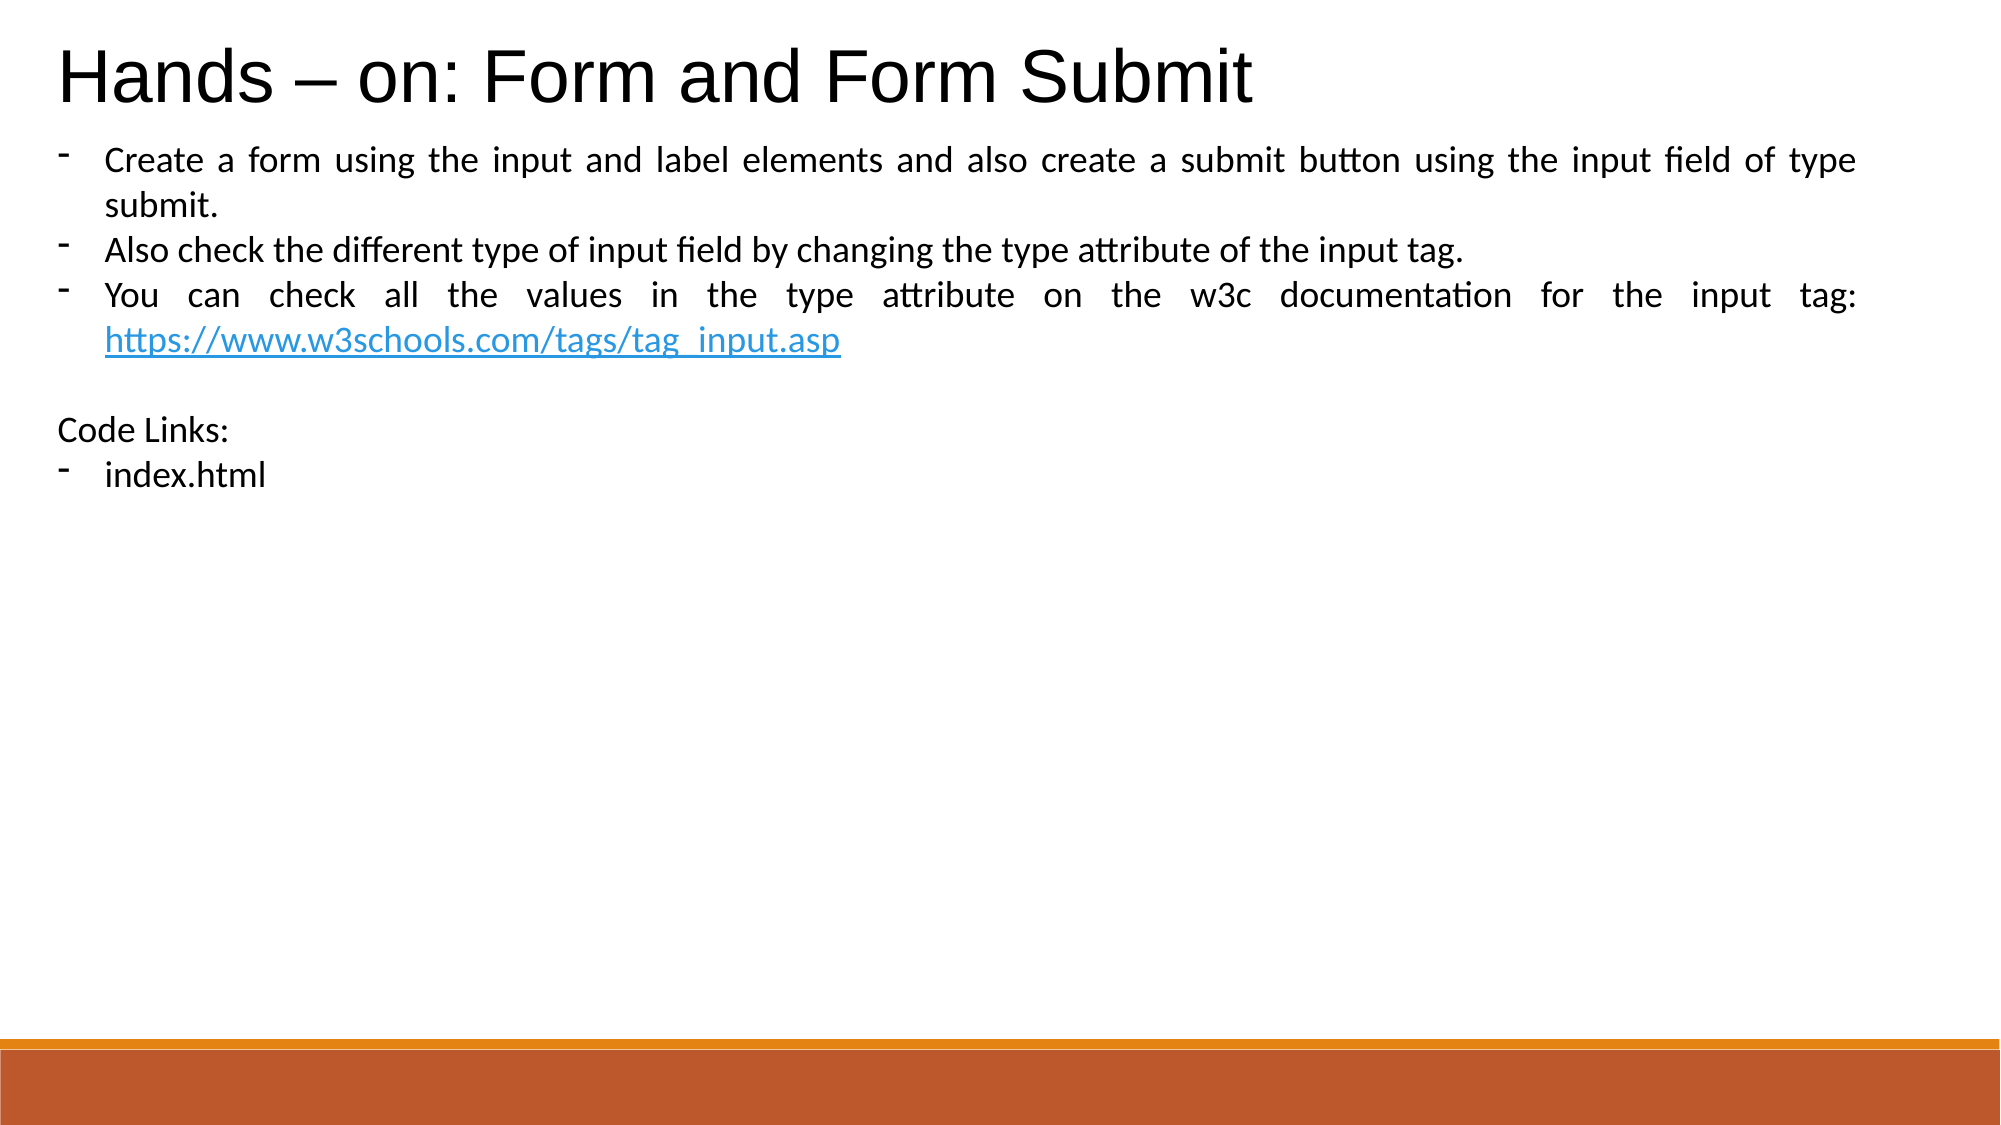

Hands – on: Form and Form Submit
Create a form using the input and label elements and also create a submit button using the input field of type submit.
Also check the different type of input field by changing the type attribute of the input tag.
You can check all the values in the type attribute on the w3c documentation for the input tag: https://www.w3schools.com/tags/tag_input.asp

Code Links:
index.html